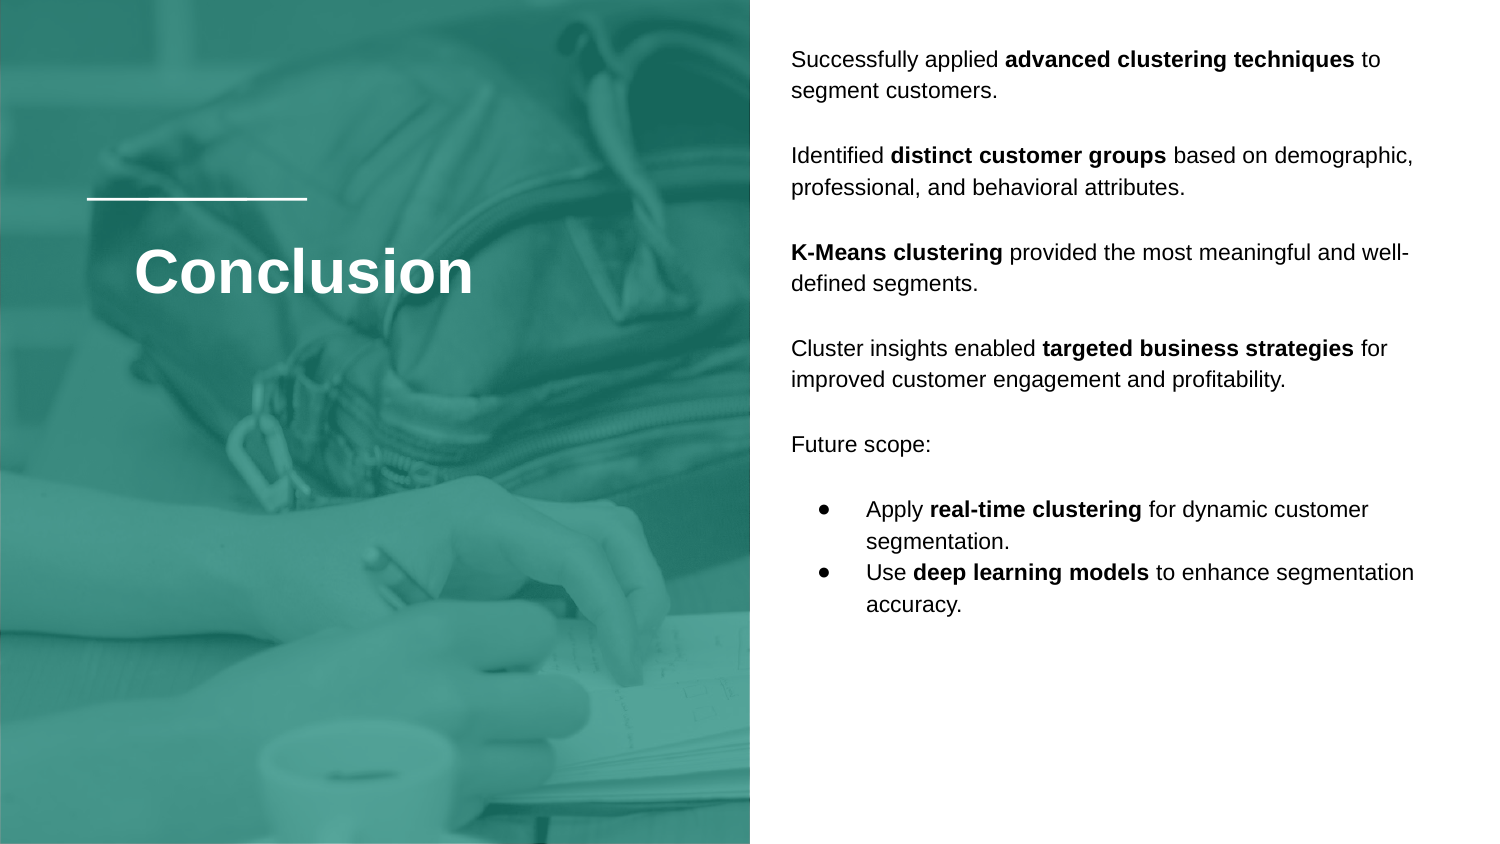

Successfully applied advanced clustering techniques to segment customers.
Identified distinct customer groups based on demographic, professional, and behavioral attributes.
K-Means clustering provided the most meaningful and well-defined segments.
Cluster insights enabled targeted business strategies for improved customer engagement and profitability.
Future scope:
Apply real-time clustering for dynamic customer segmentation.
Use deep learning models to enhance segmentation accuracy.

# Conclusion